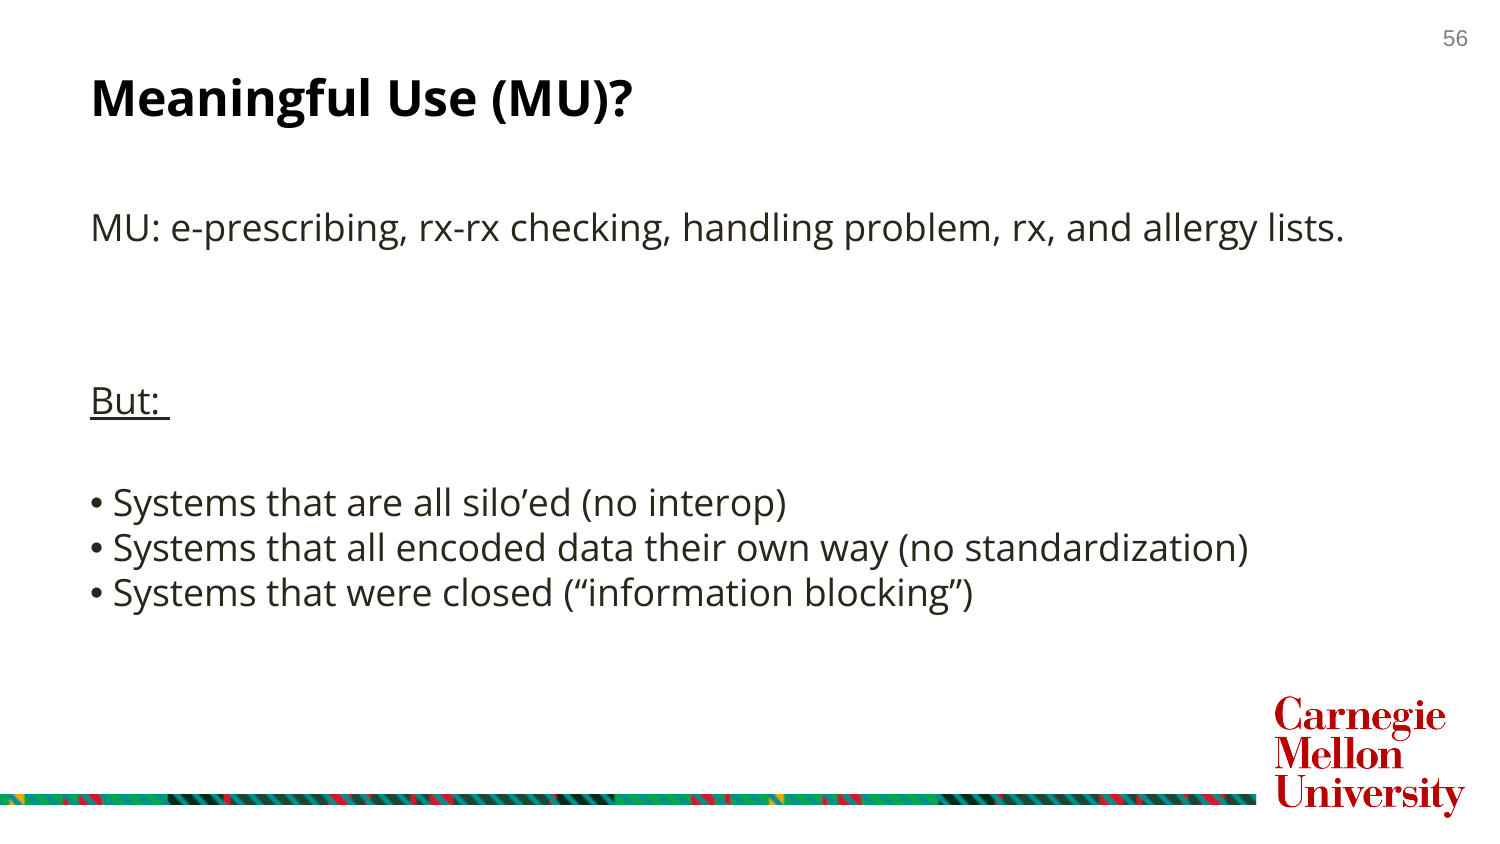

# Meaningful Use (MU)?
MU: e-prescribing, rx-rx checking, handling problem, rx, and allergy lists.

But:

 Systems that are all silo’ed (no interop)
 Systems that all encoded data their own way (no standardization)
 Systems that were closed (“information blocking”)

56